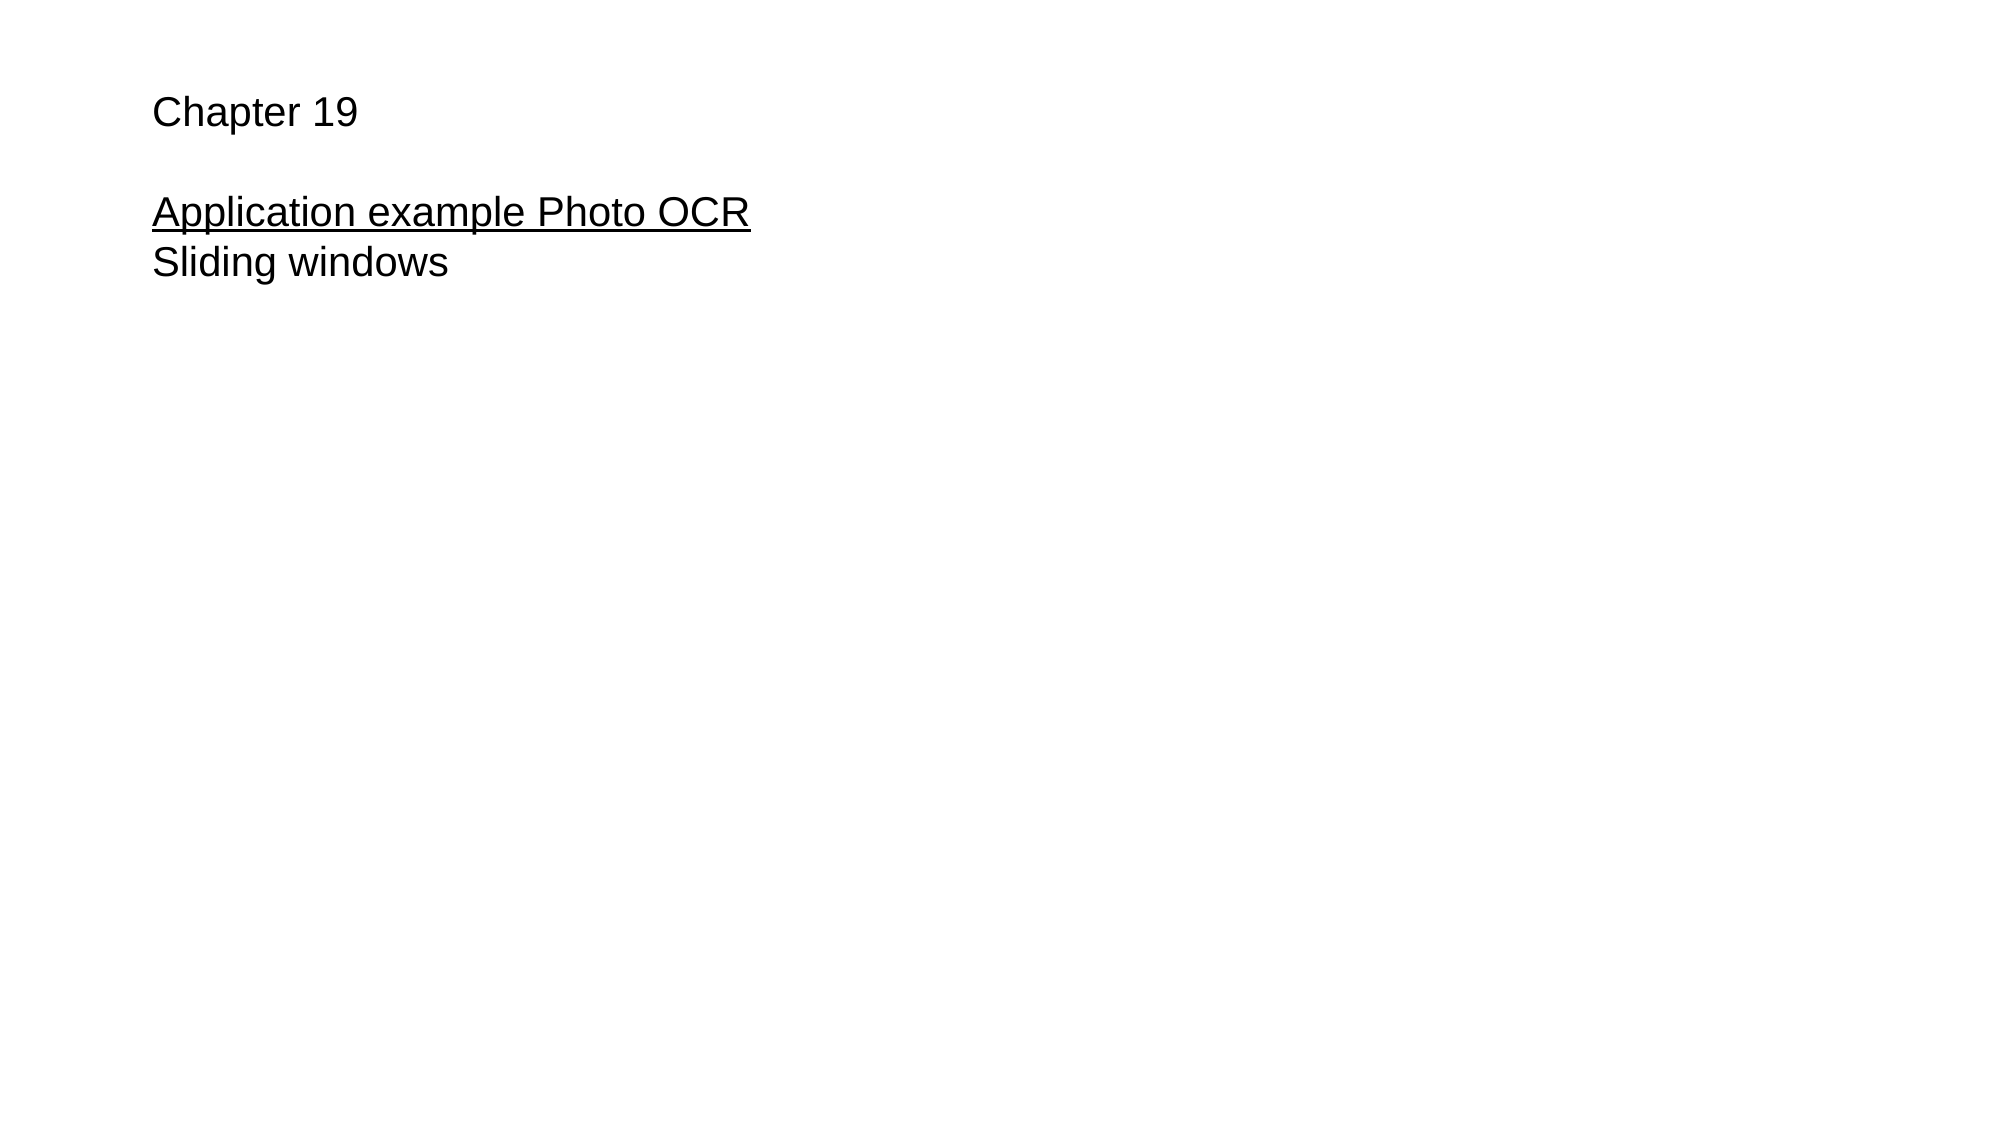

Chapter 19

Application example Photo OCR
Sliding windows